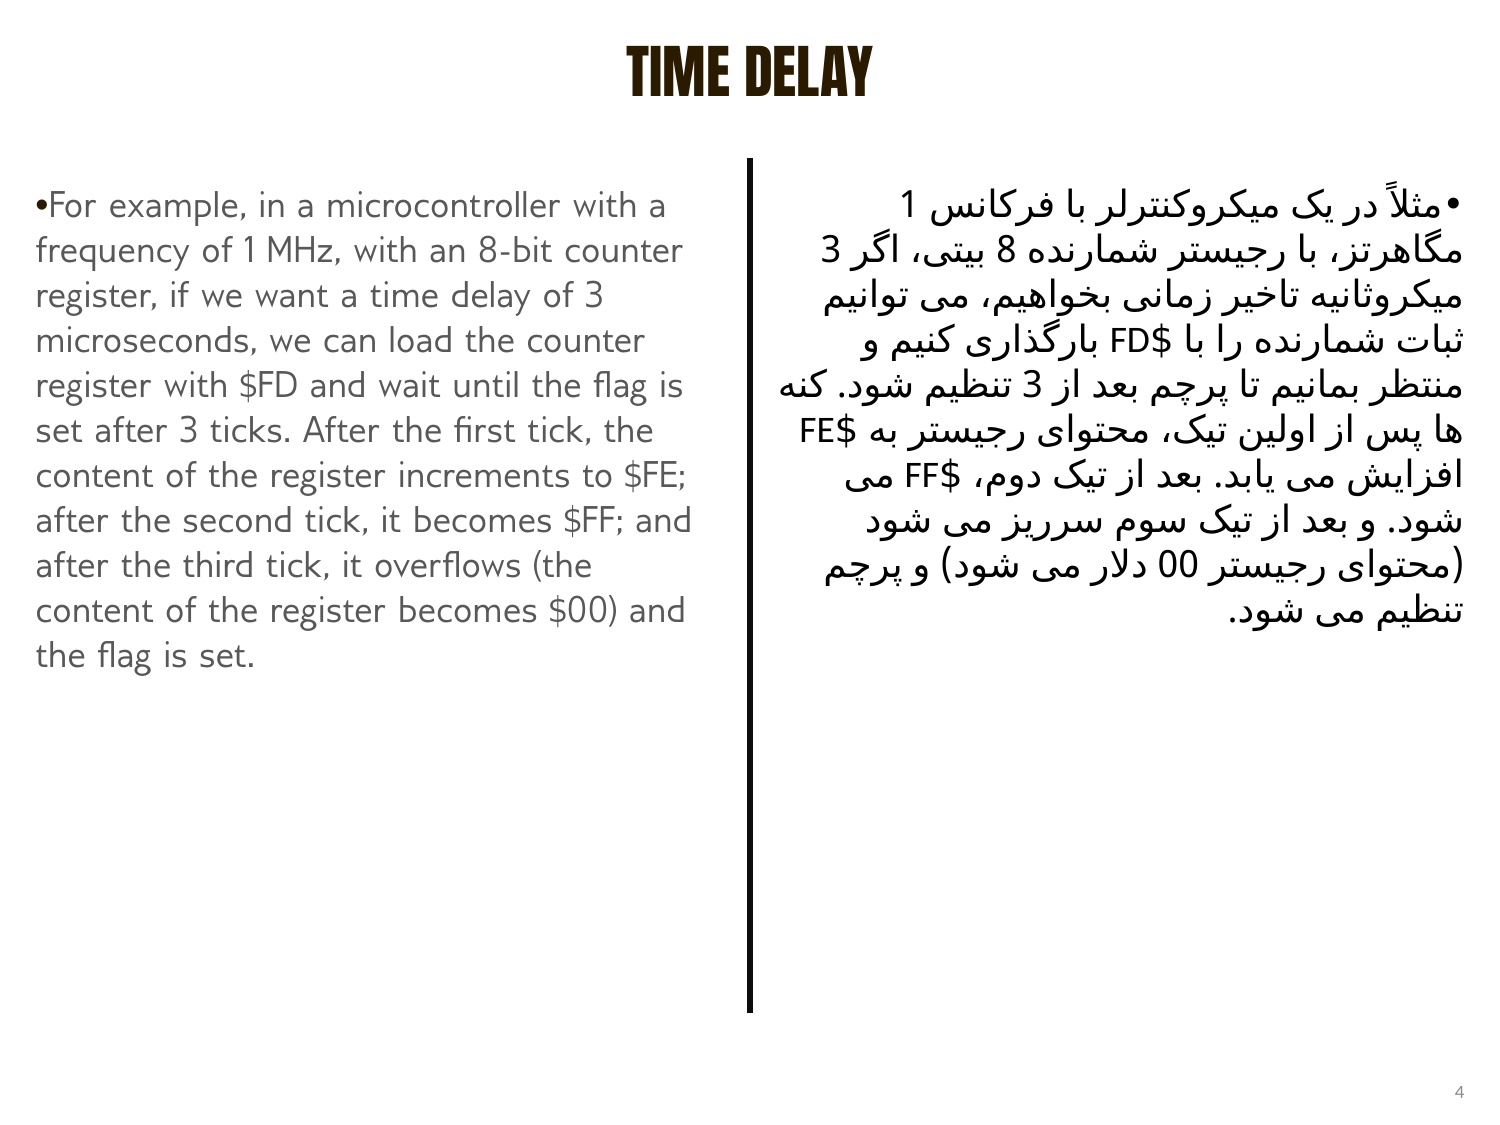

TIME DELAY
•For example, in a microcontroller with a frequency of 1 MHz, with an 8-bit counter register, if we want a time delay of 3 microseconds, we can load the counter register with $FD and wait until the flag is set after 3 ticks. After the first tick, the content of the register increments to $FE; after the second tick, it becomes $FF; and after the third tick, it overflows (the content of the register becomes $00) and the flag is set.
•مثلاً در یک میکروکنترلر با فرکانس 1 مگاهرتز، با رجیستر شمارنده 8 بیتی، اگر 3 میکروثانیه تاخیر زمانی بخواهیم، می توانیم ثبات شمارنده را با $FD بارگذاری کنیم و منتظر بمانیم تا پرچم بعد از 3 تنظیم شود. کنه ها پس از اولین تیک، محتوای رجیستر به $FE افزایش می یابد. بعد از تیک دوم، $FF می شود. و بعد از تیک سوم سرریز می شود (محتوای رجیستر 00 دلار می شود) و پرچم تنظیم می شود.